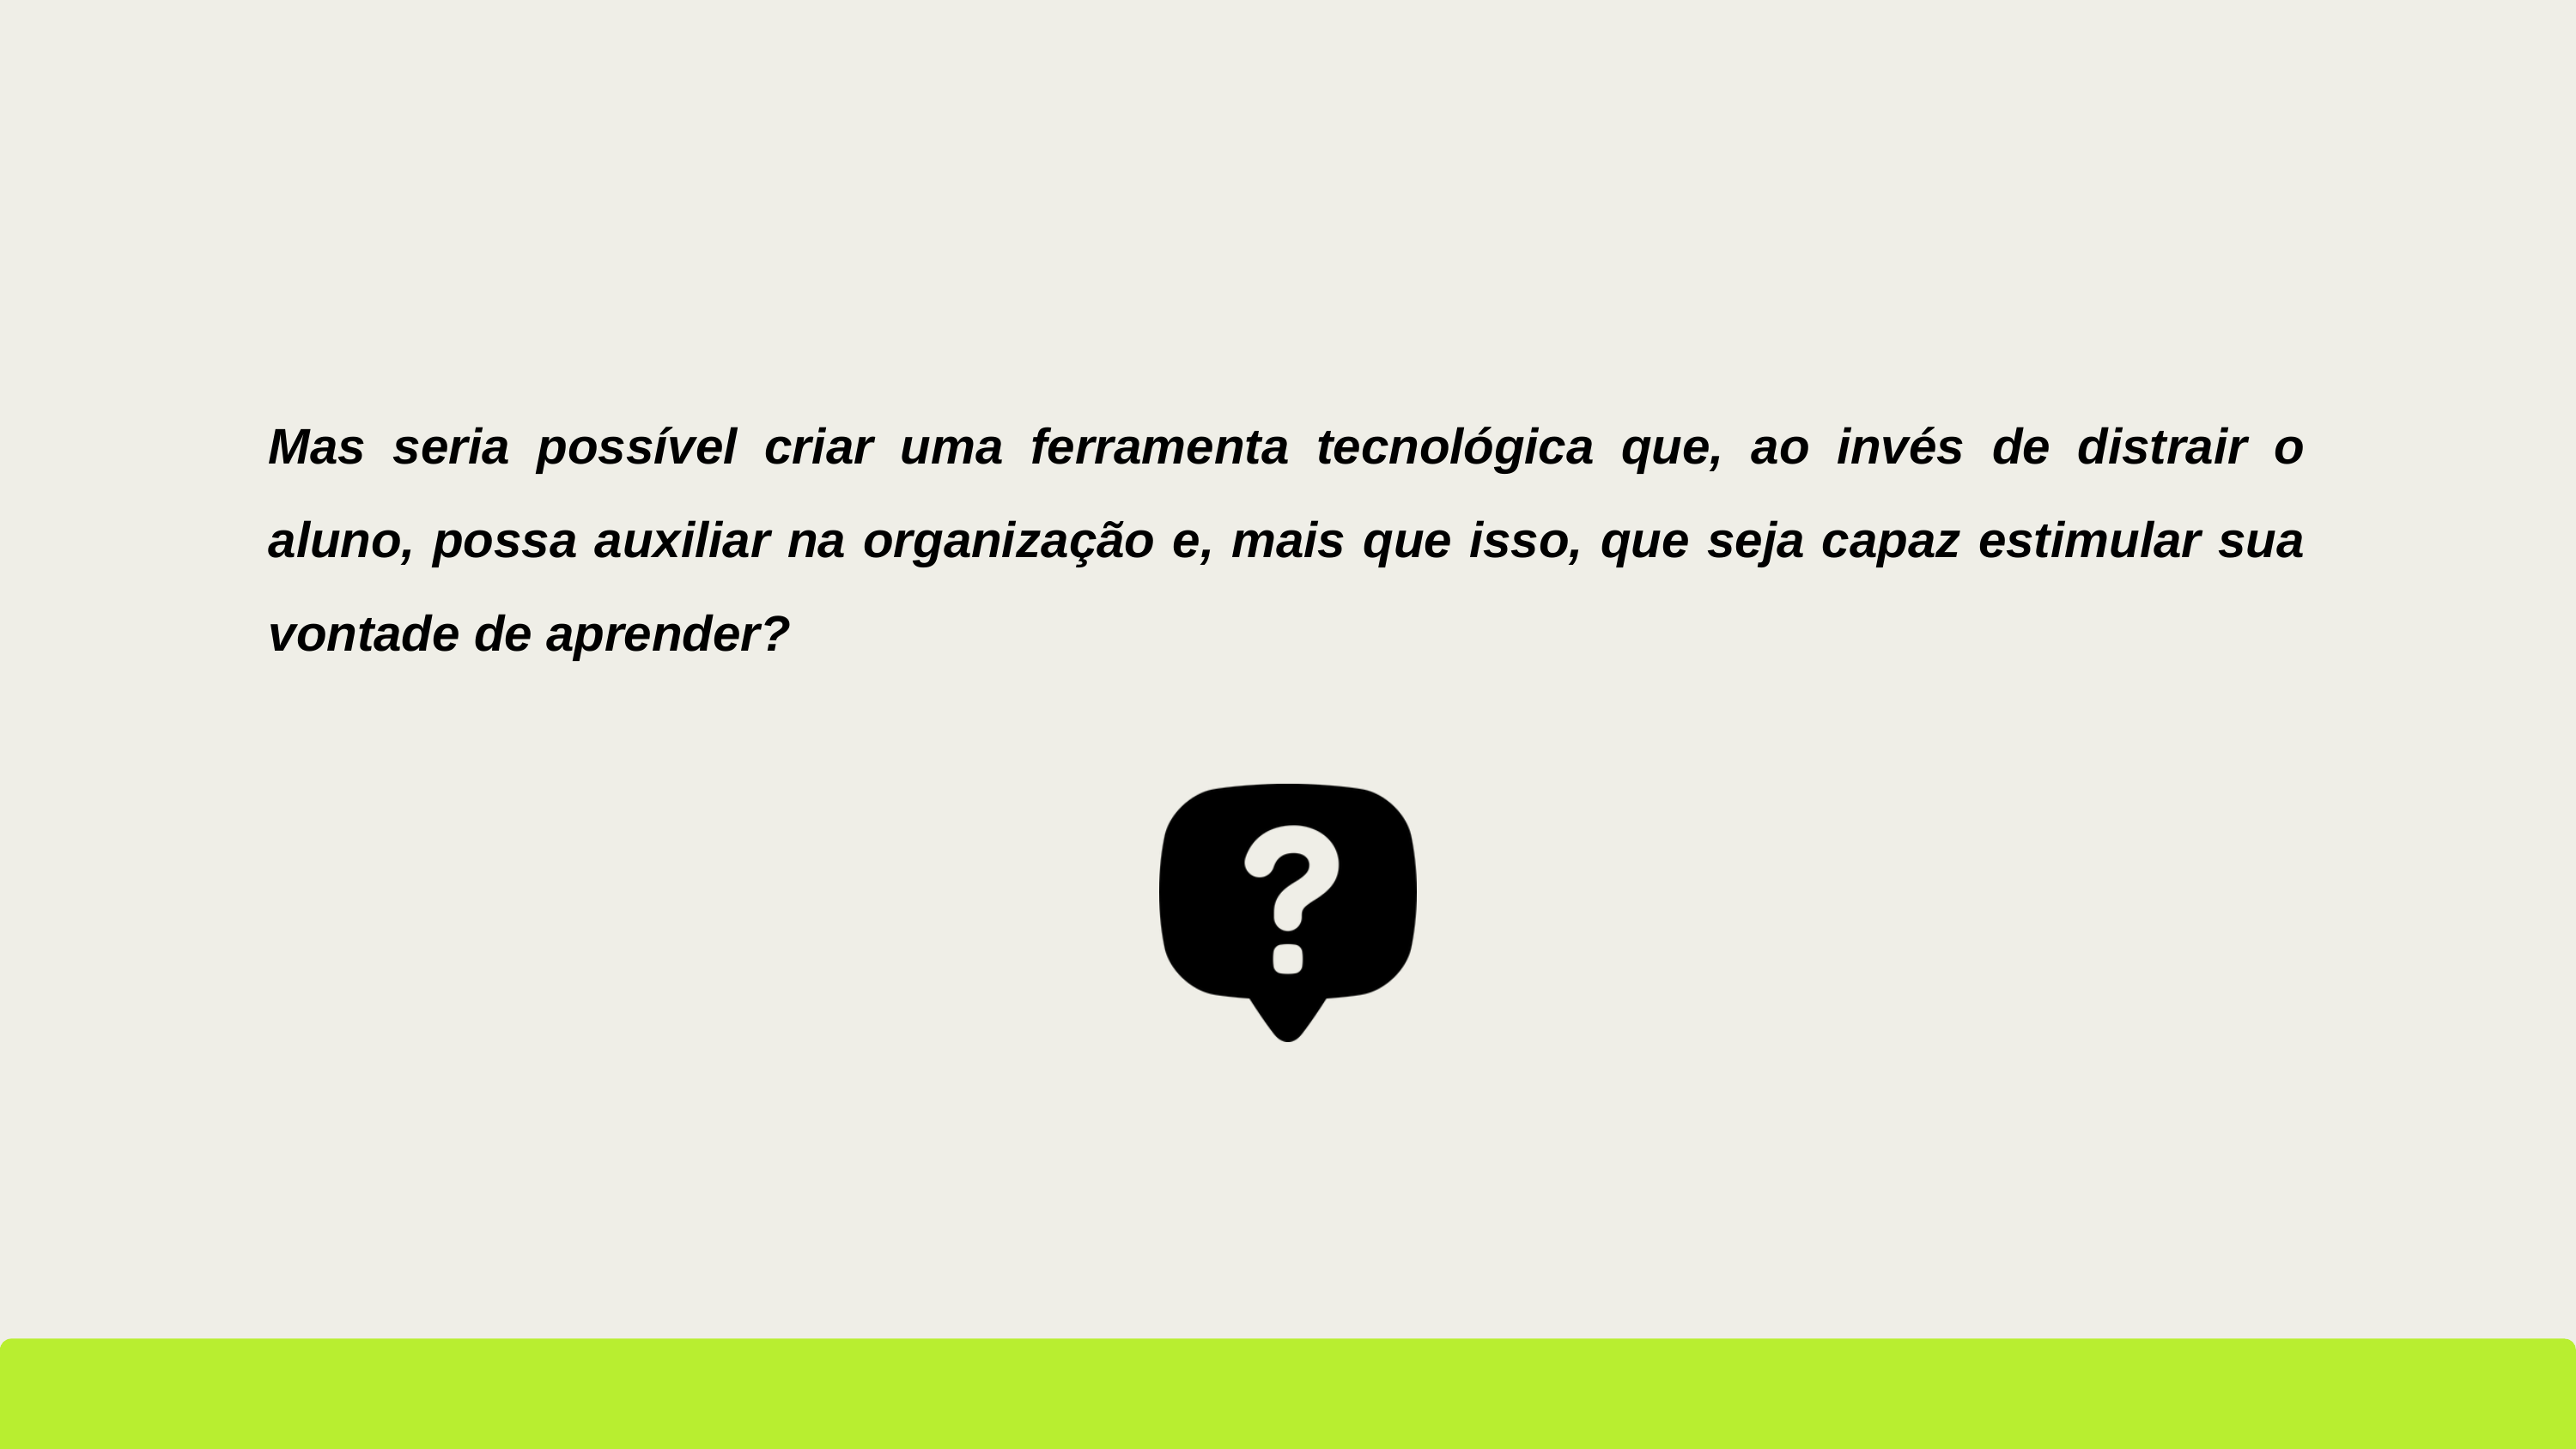

Mas seria possível criar uma ferramenta tecnológica que, ao invés de distrair o aluno, possa auxiliar na organização e, mais que isso, que seja capaz estimular sua vontade de aprender?